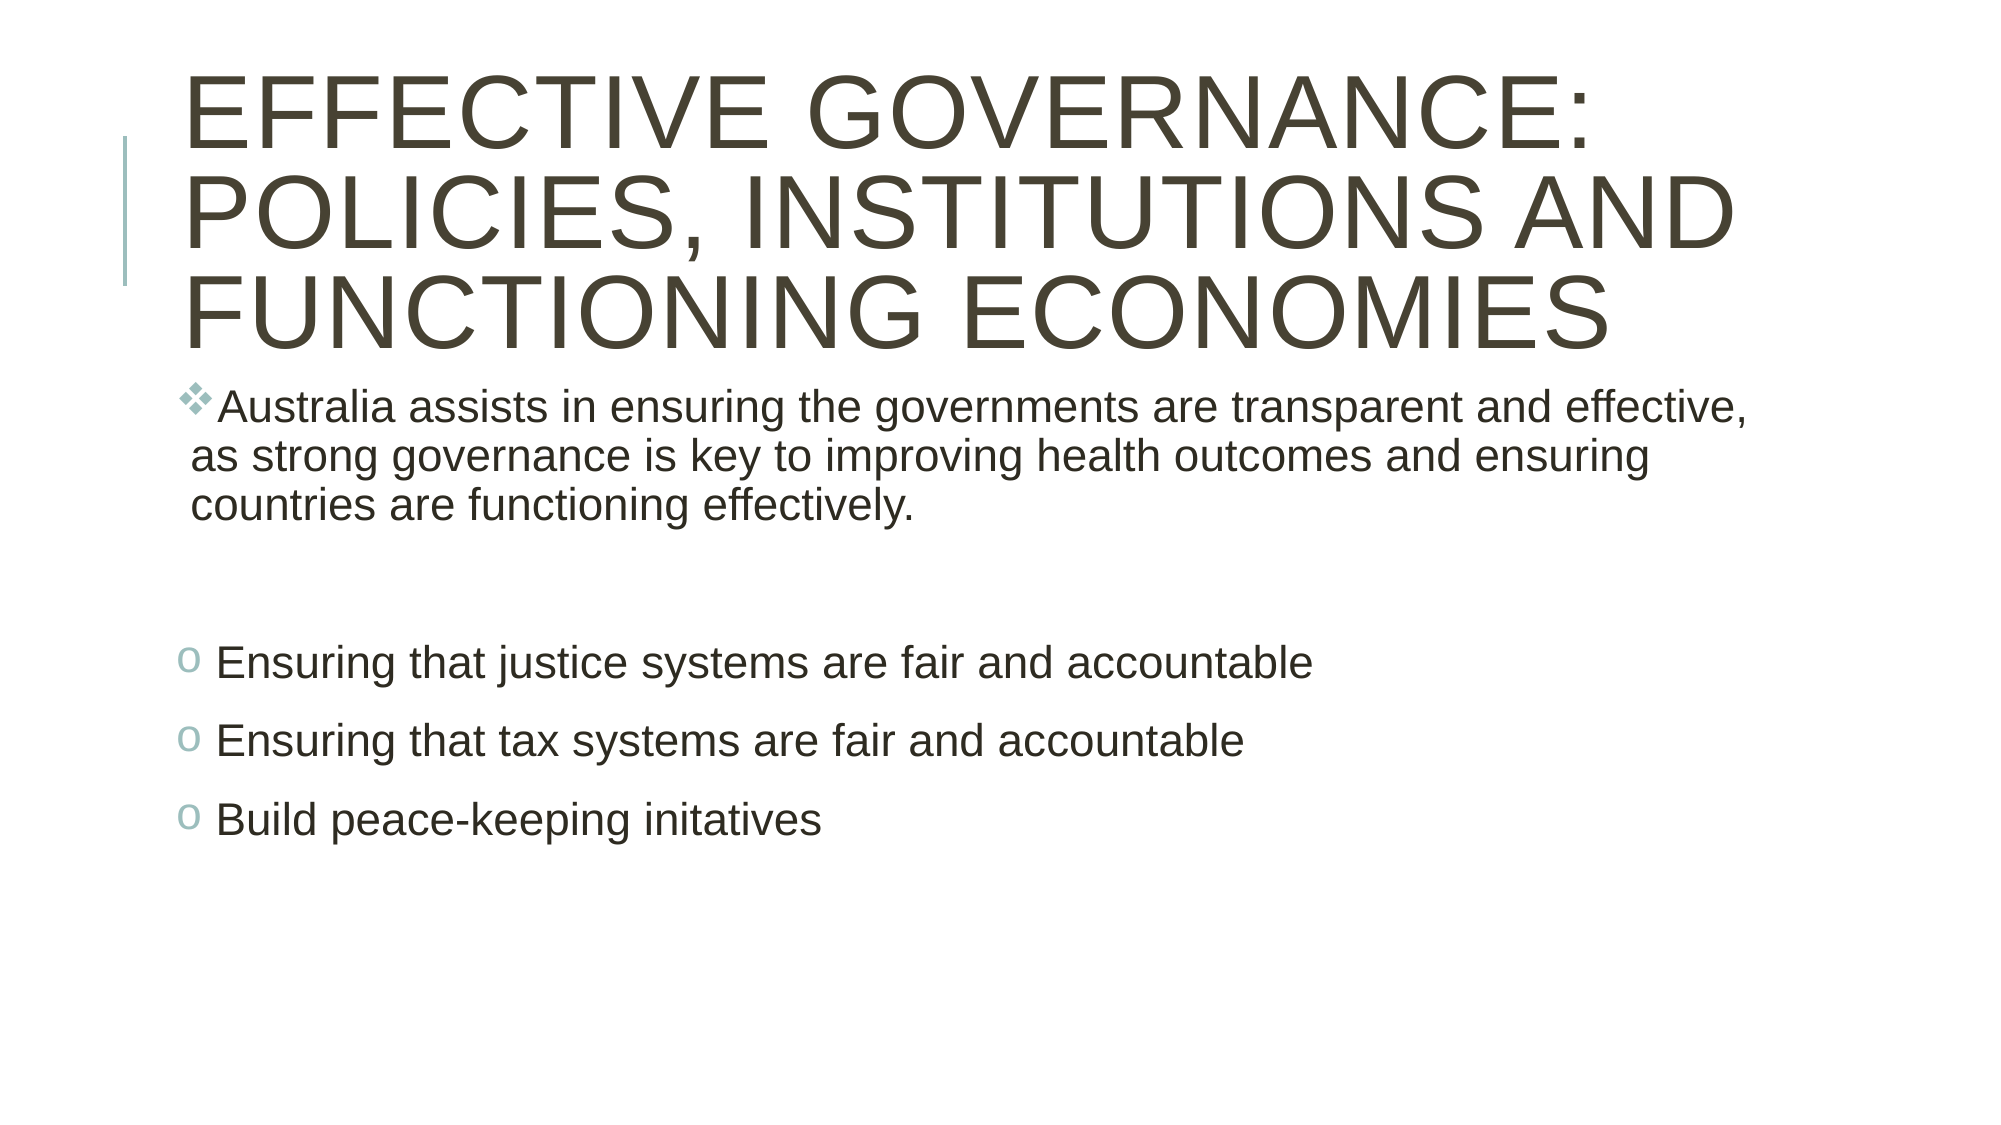

# Effective governance: policies, institutions and functioning economies
Australia assists in ensuring the governments are transparent and effective, as strong governance is key to improving health outcomes and ensuring countries are functioning effectively.

 Ensuring that justice systems are fair and accountable
 Ensuring that tax systems are fair and accountable
 Build peace-keeping initatives